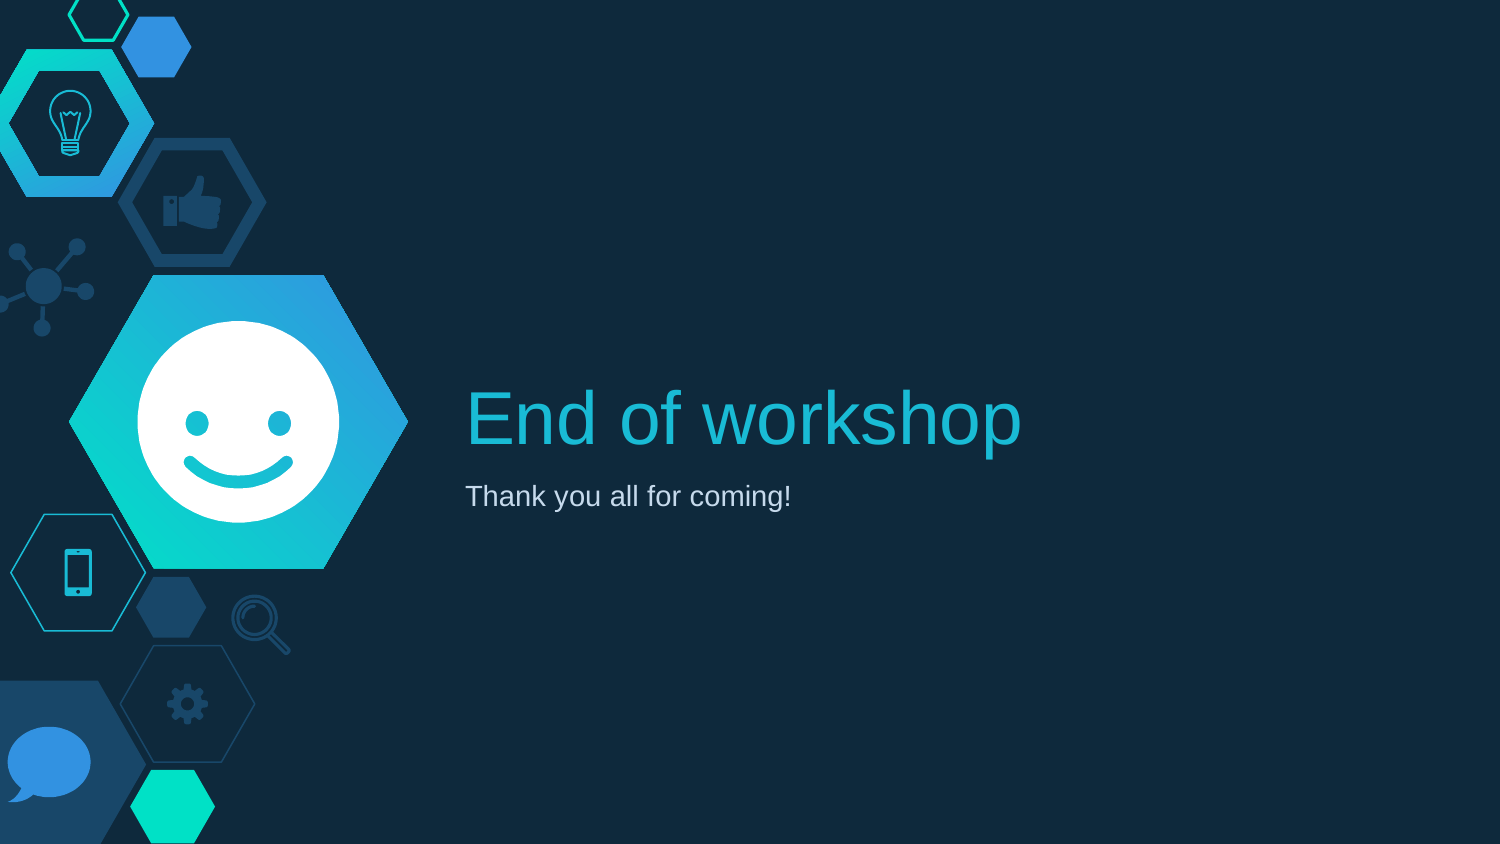

# End of workshop

Thank you all for coming!